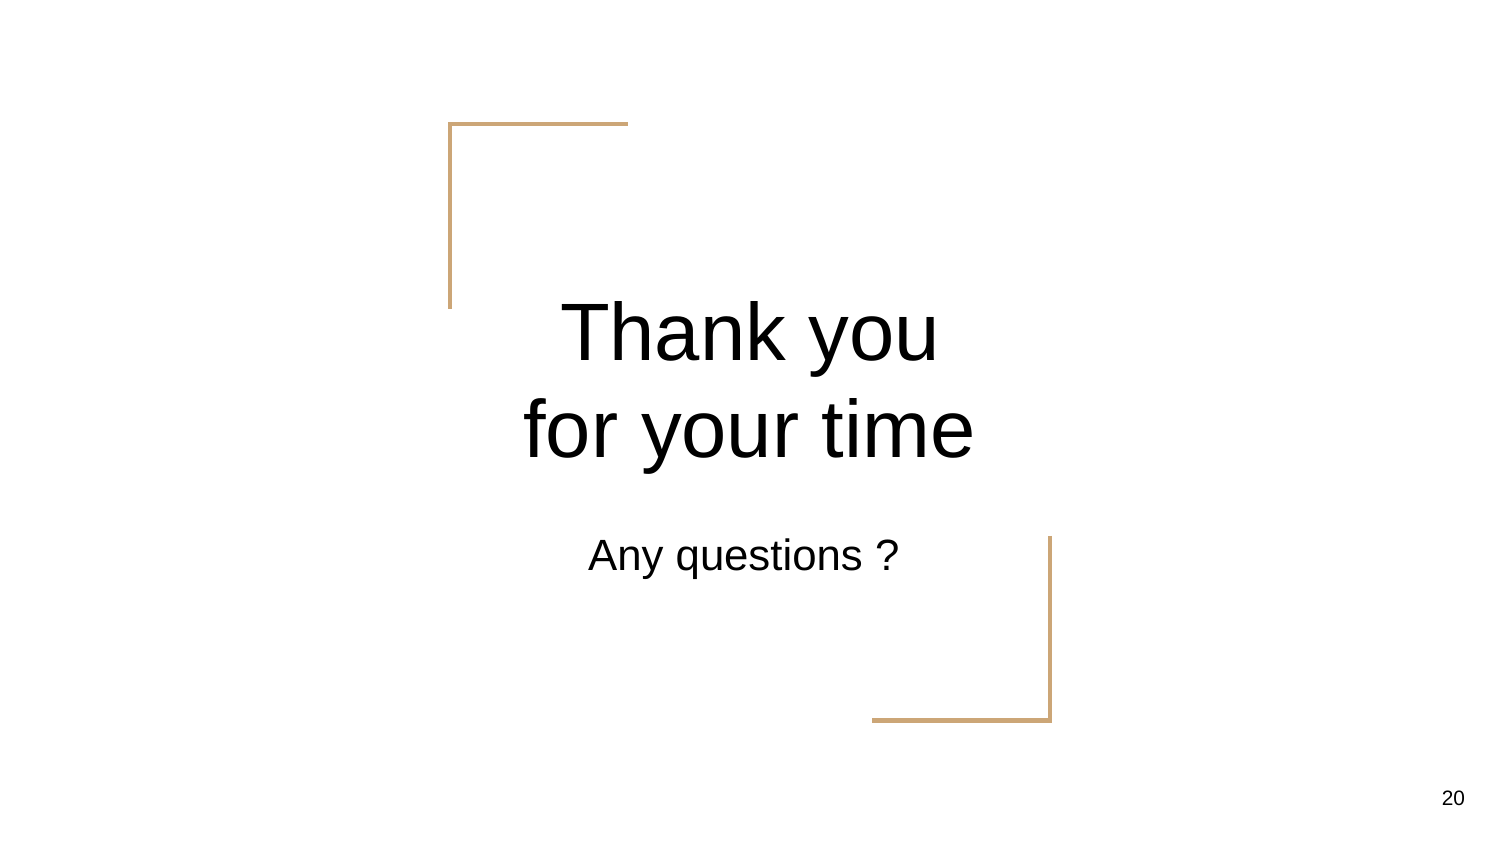

# Thank you for your time
Any questions ?
20